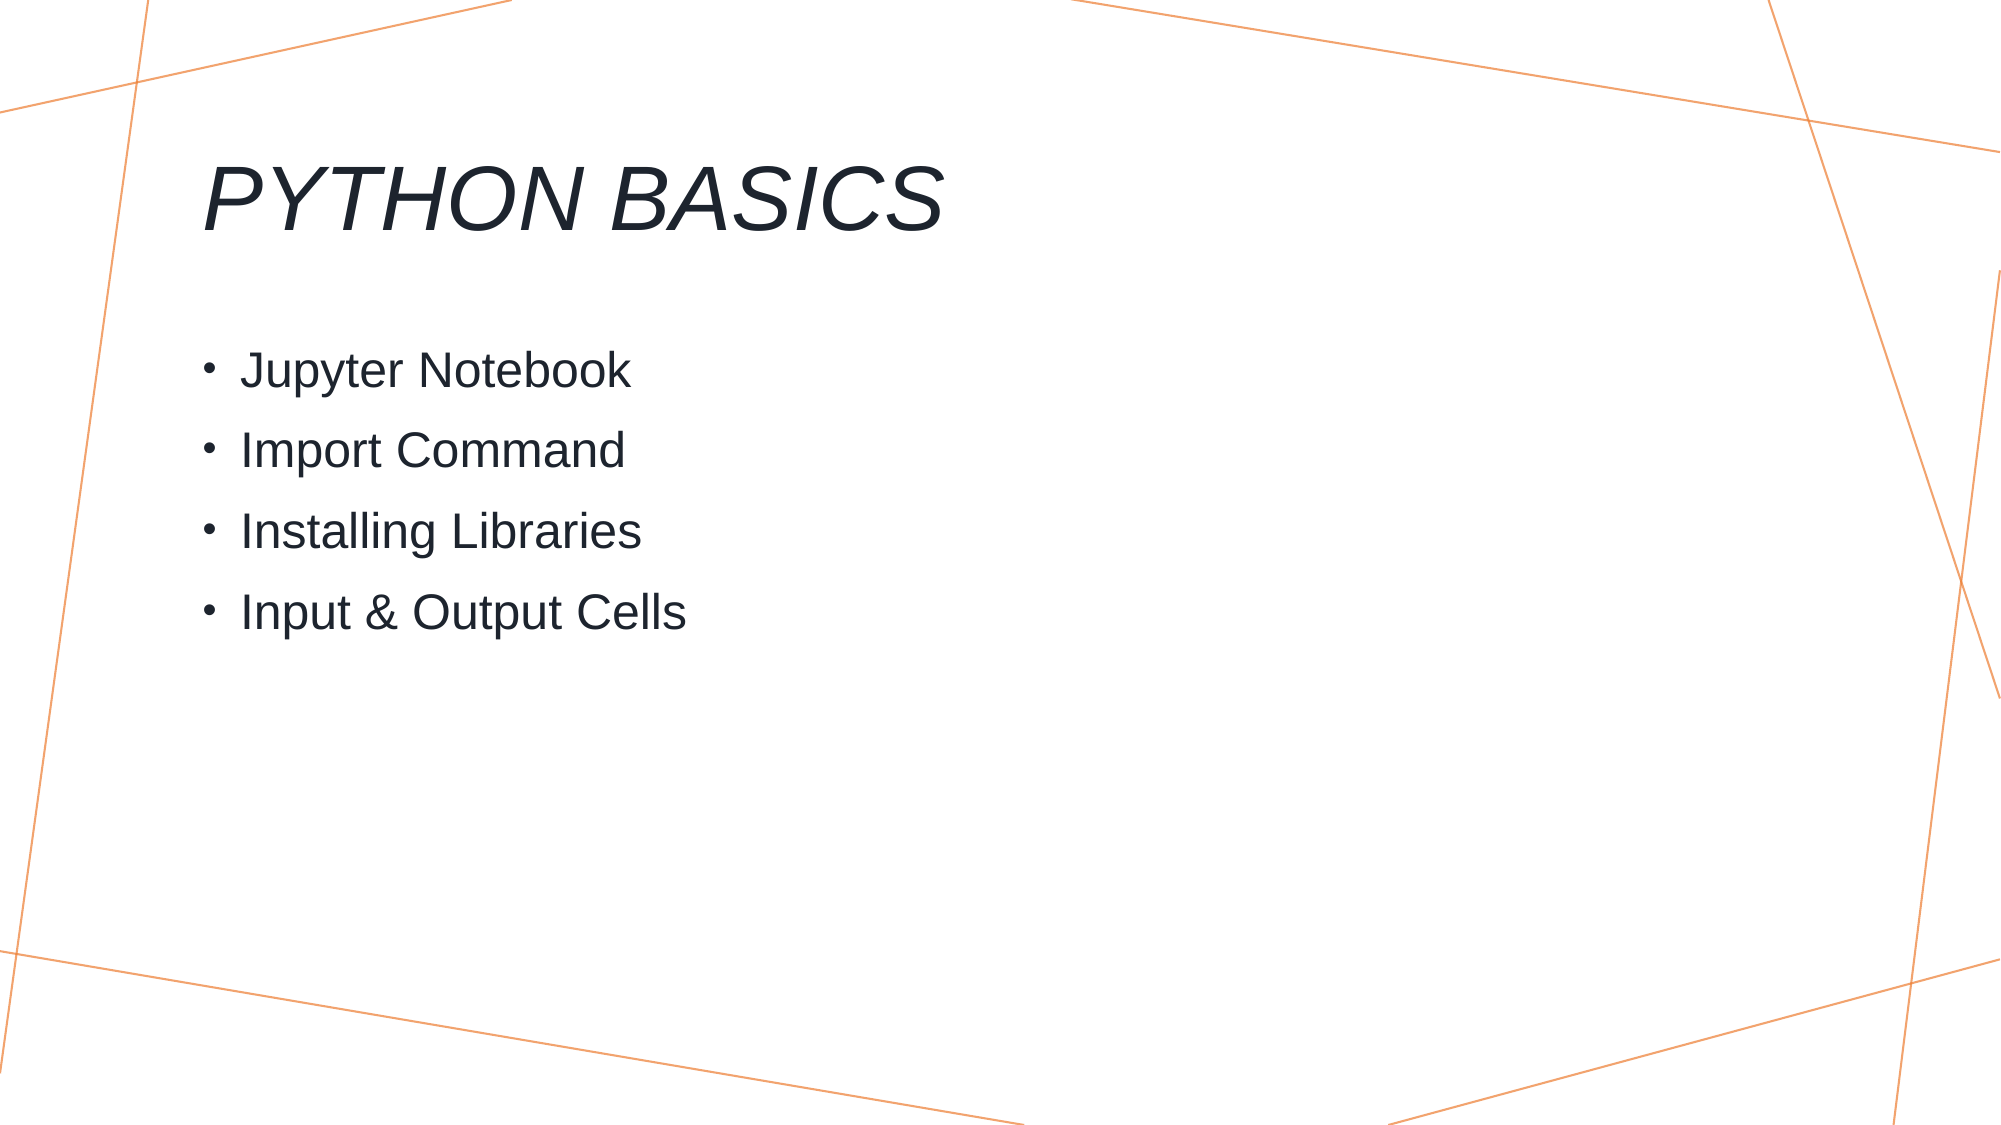

# Python basics
Jupyter Notebook
Import Command
Installing Libraries
Input & Output Cells